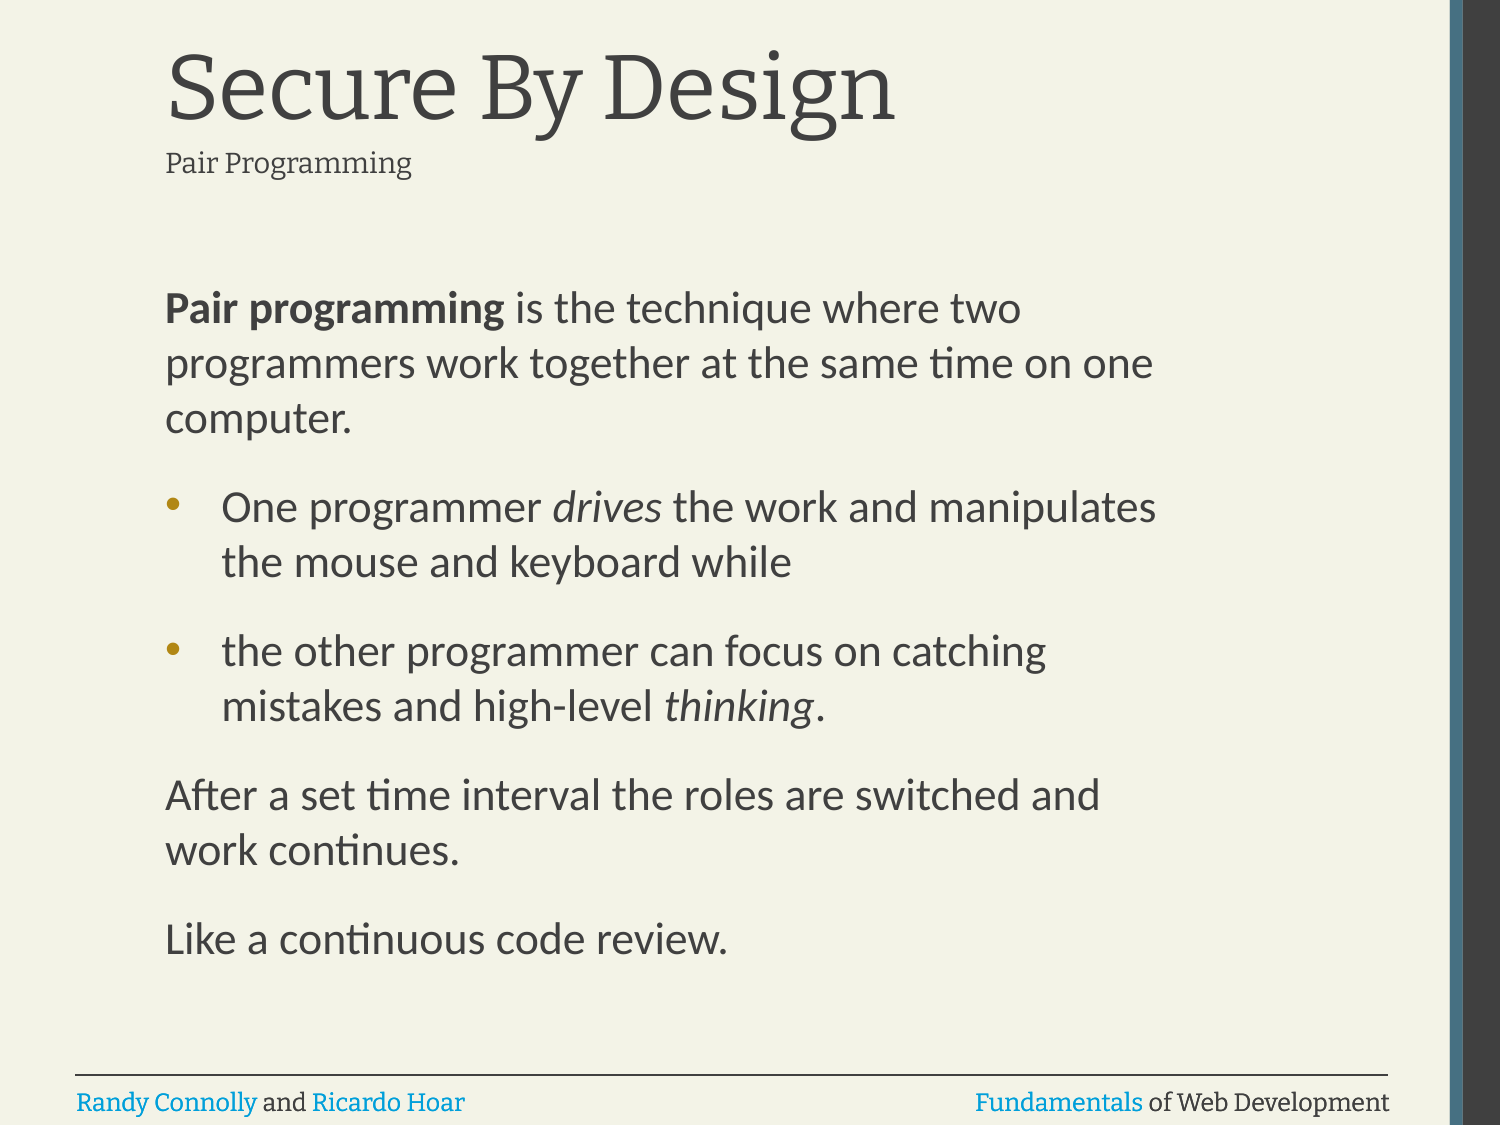

# Secure By Design
Pair Programming
Pair programming is the technique where two programmers work together at the same time on one computer.
One programmer drives the work and manipulates the mouse and keyboard while
the other programmer can focus on catching mistakes and high-level thinking.
After a set time interval the roles are switched and work continues.
Like a continuous code review.